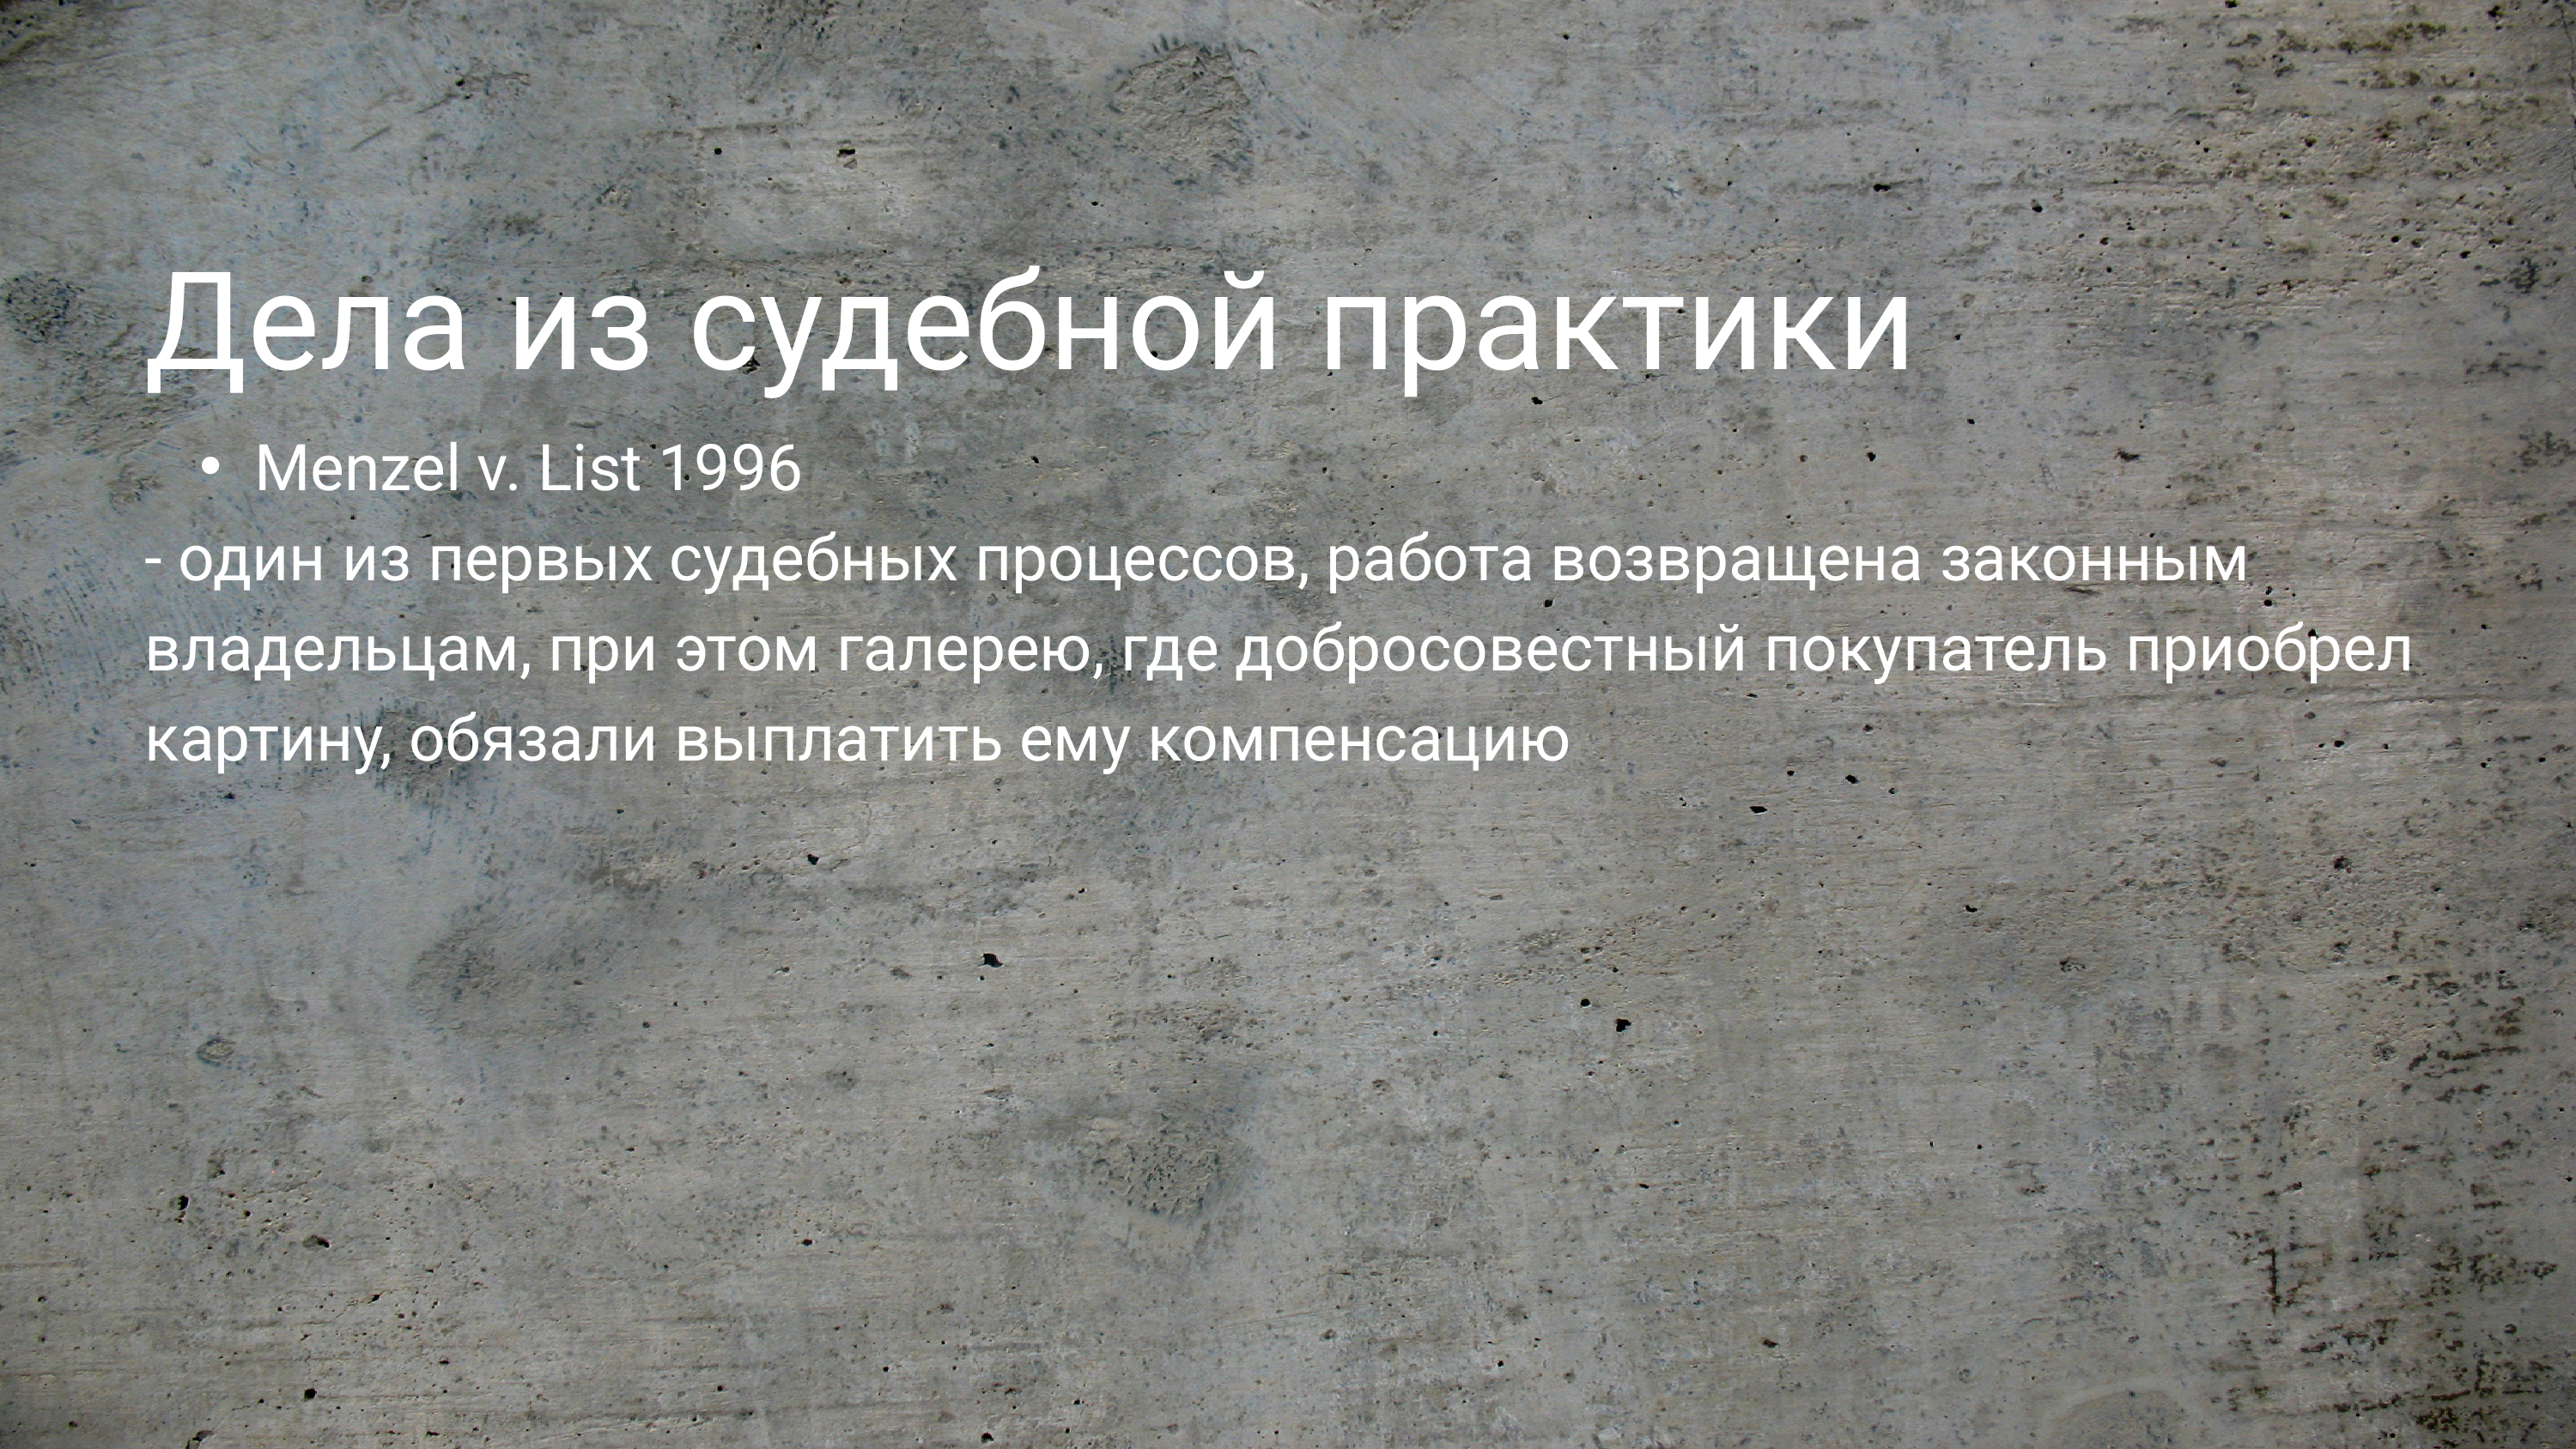

Дела из судебной практики
Menzel v. List 1996
- один из первых судебных процессов, работа возвращена законным владельцам, при этом галерею, где добросовестный покупатель приобрел картину, обязали выплатить ему компенсацию